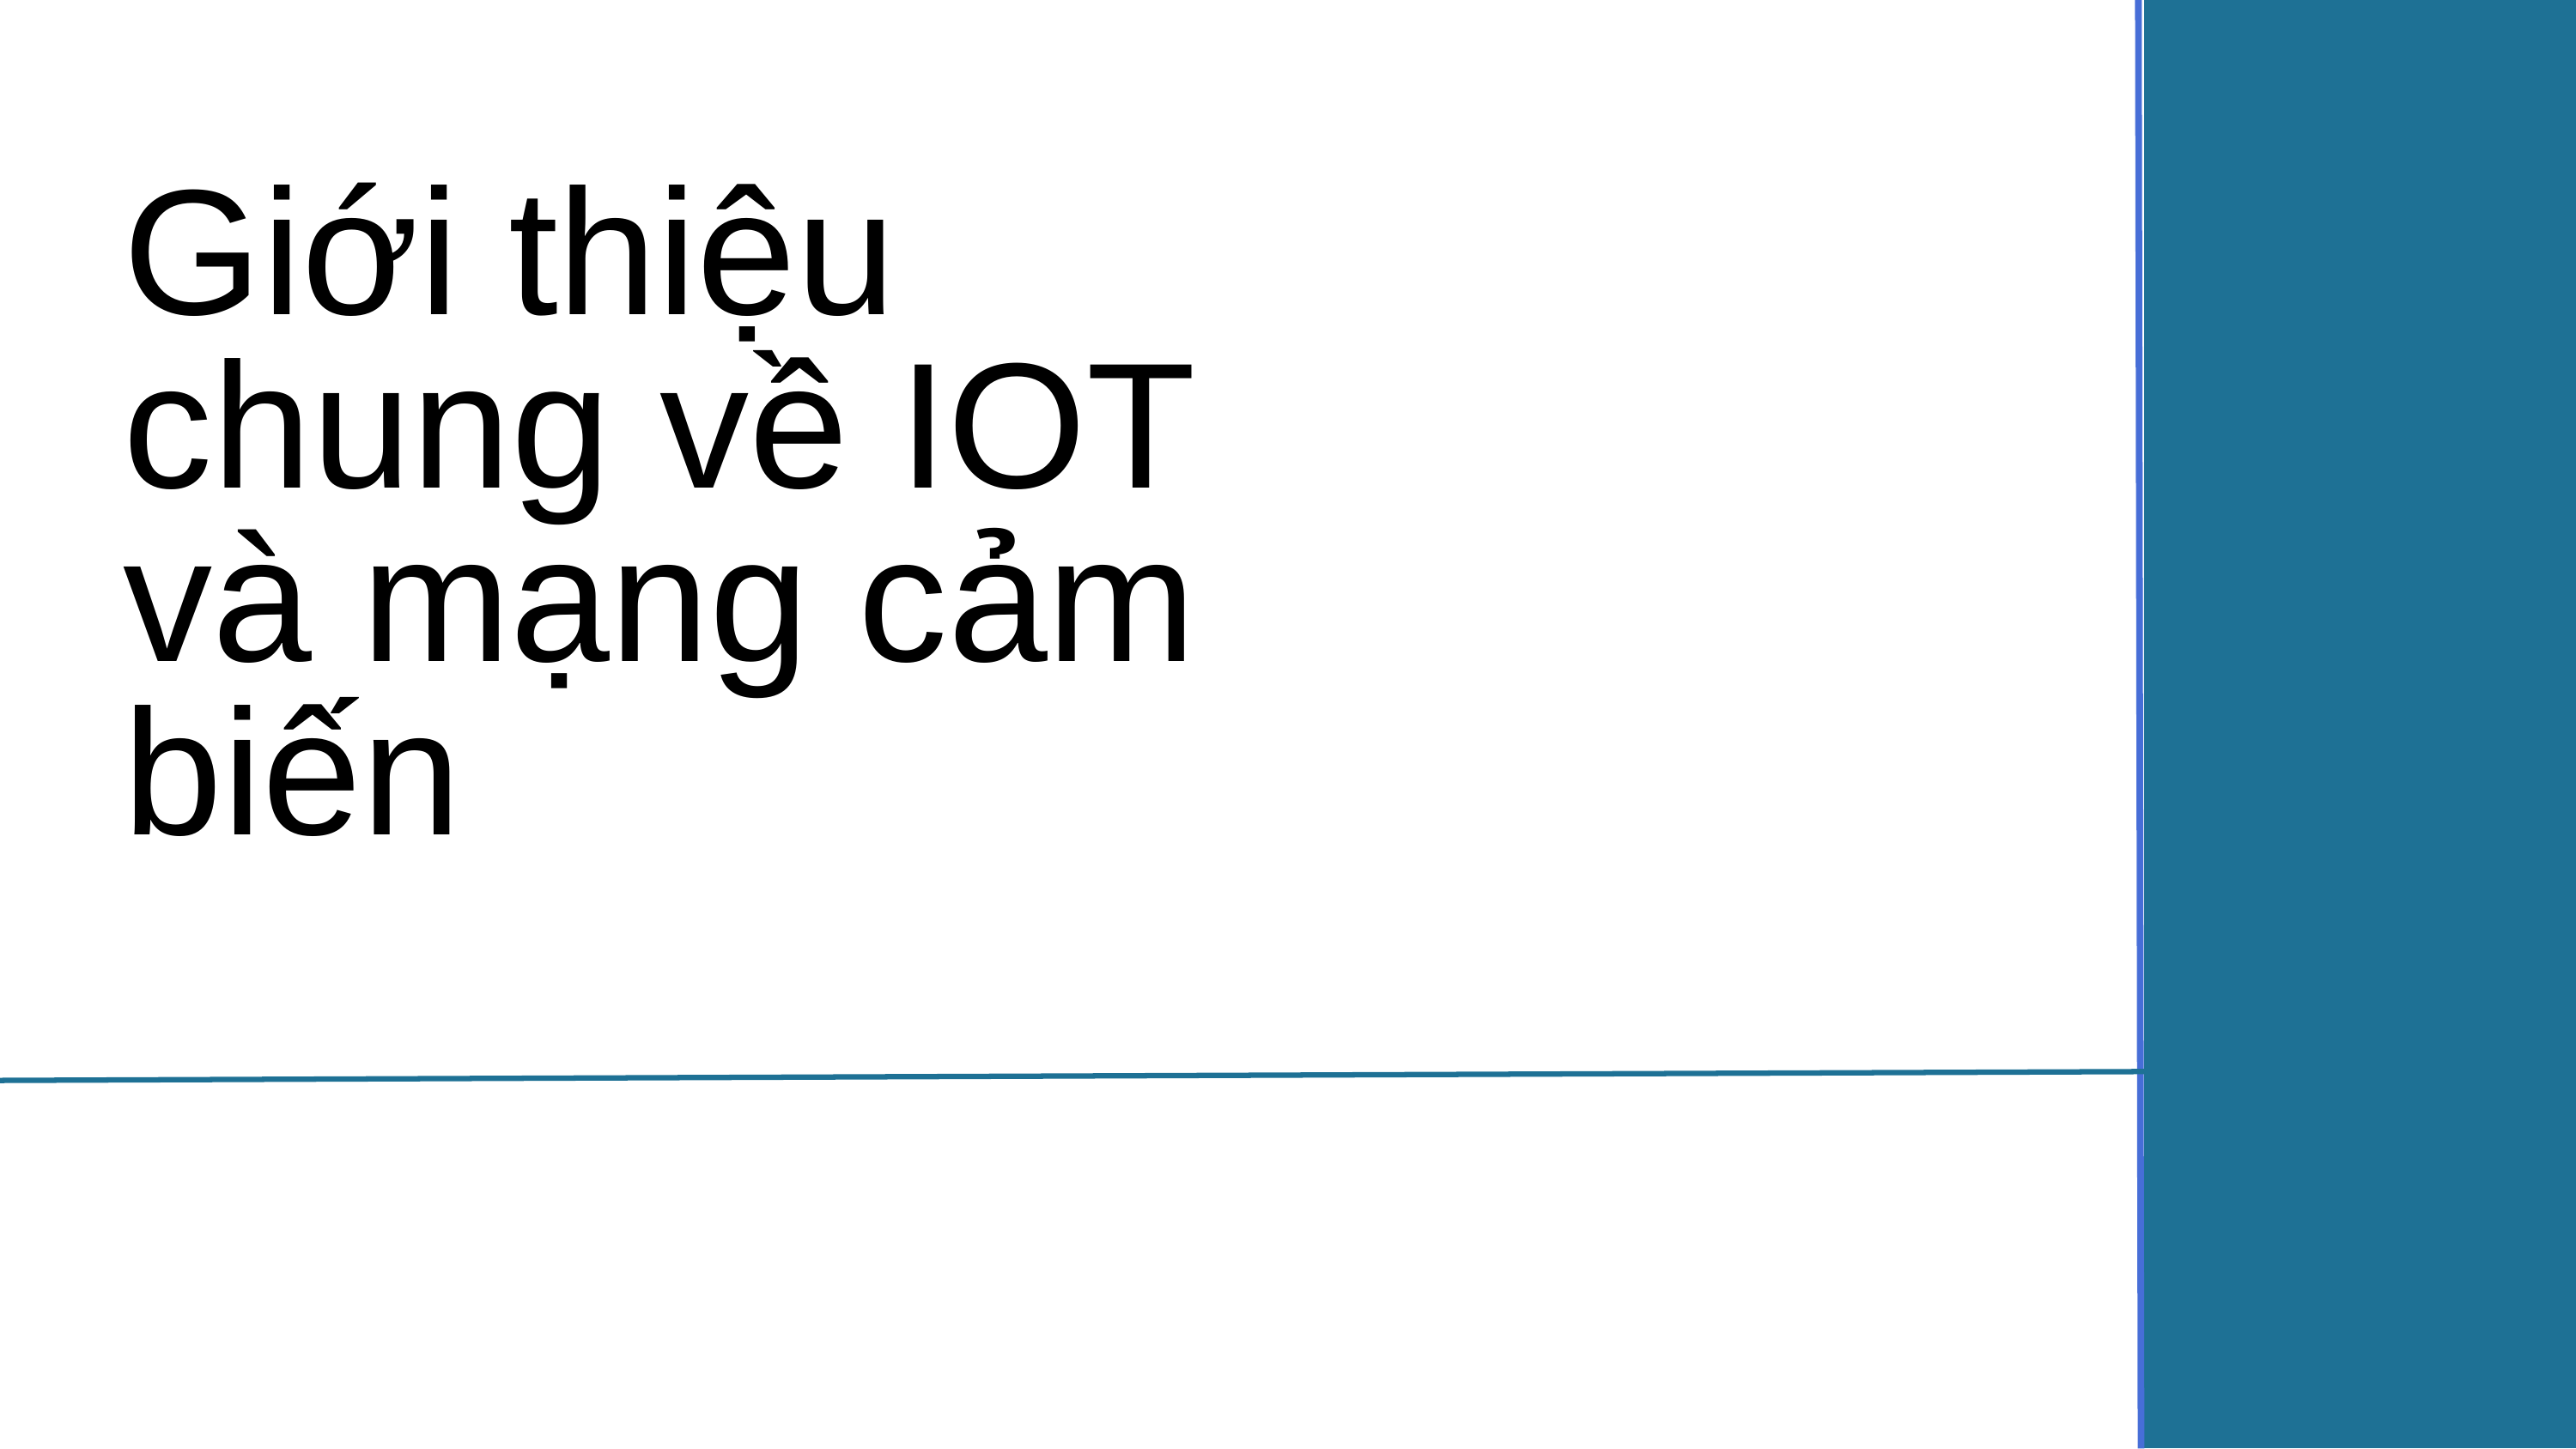

Giới thiệu chung về IOT và mạng cảm biến